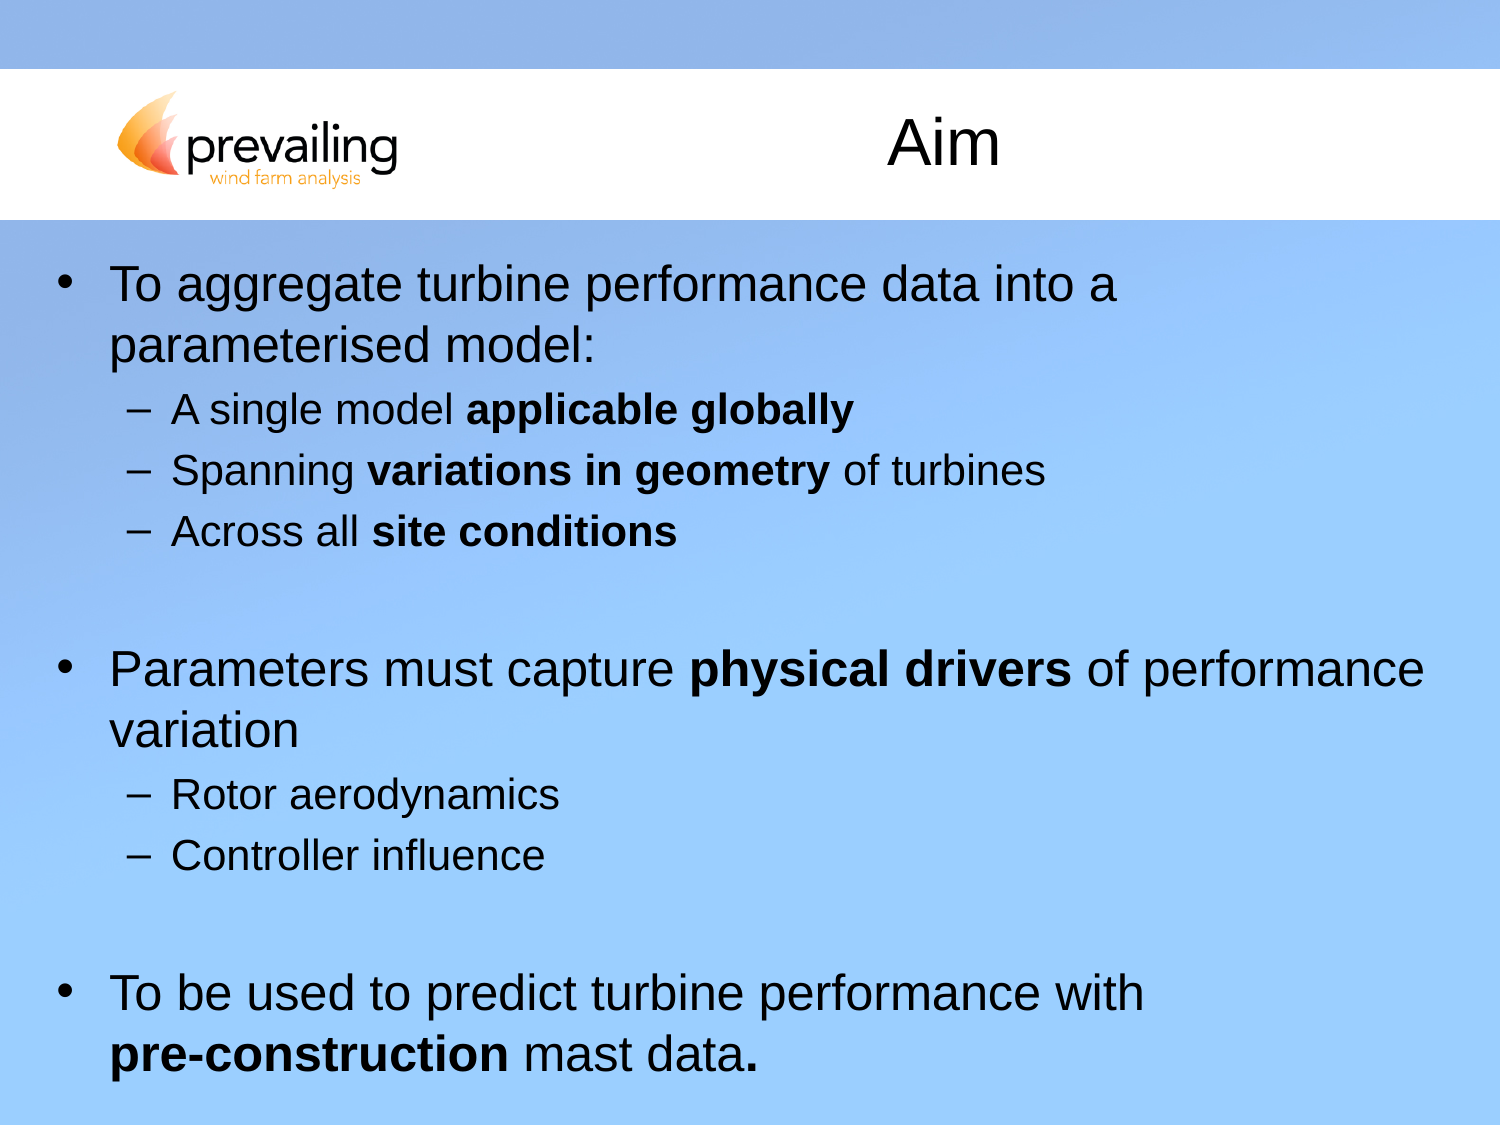

# Aim
To aggregate turbine performance data into a parameterised model:
A single model applicable globally
Spanning variations in geometry of turbines
Across all site conditions

Parameters must capture physical drivers of performance variation
Rotor aerodynamics
Controller influence

To be used to predict turbine performance with
pre-construction mast data.